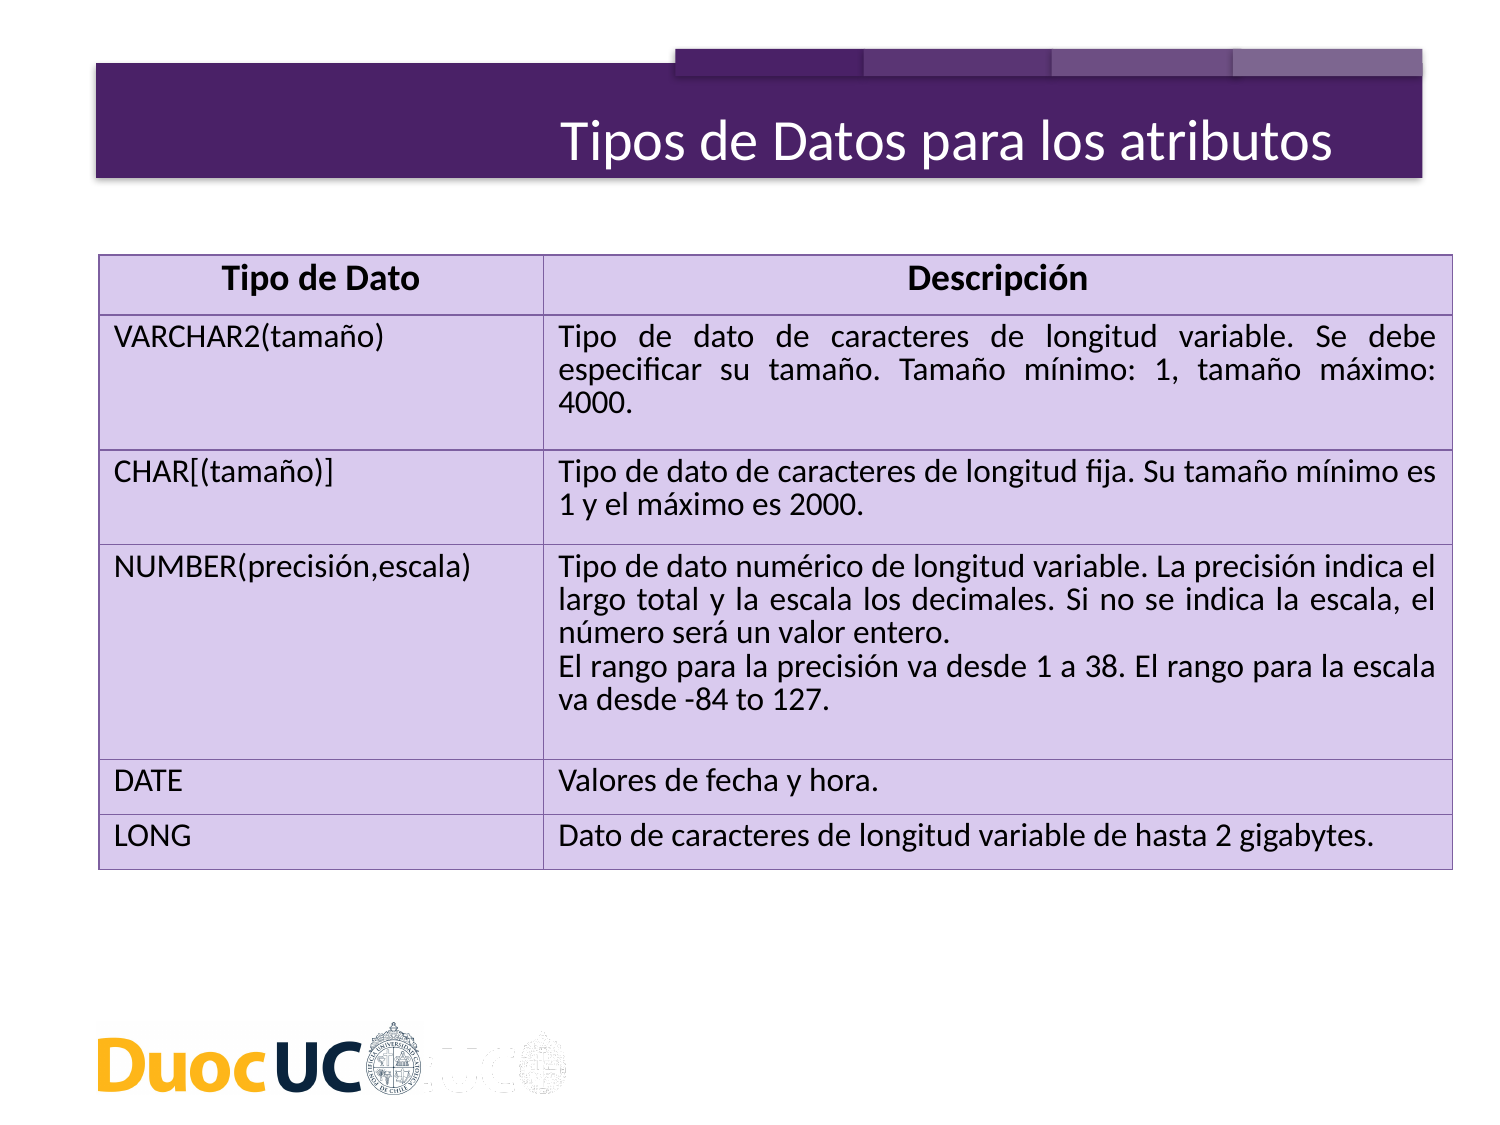

Tipos de Datos para los atributos
| Tipo de Dato | Descripción |
| --- | --- |
| VARCHAR2(tamaño) | Tipo de dato de caracteres de longitud variable. Se debe especificar su tamaño. Tamaño mínimo: 1, tamaño máximo: 4000. |
| CHAR[(tamaño)] | Tipo de dato de caracteres de longitud fija. Su tamaño mínimo es 1 y el máximo es 2000. |
| NUMBER(precisión,escala) | Tipo de dato numérico de longitud variable. La precisión indica el largo total y la escala los decimales. Si no se indica la escala, el número será un valor entero. El rango para la precisión va desde 1 a 38. El rango para la escala va desde -84 to 127. |
| DATE | Valores de fecha y hora. |
| LONG | Dato de caracteres de longitud variable de hasta 2 gigabytes. |